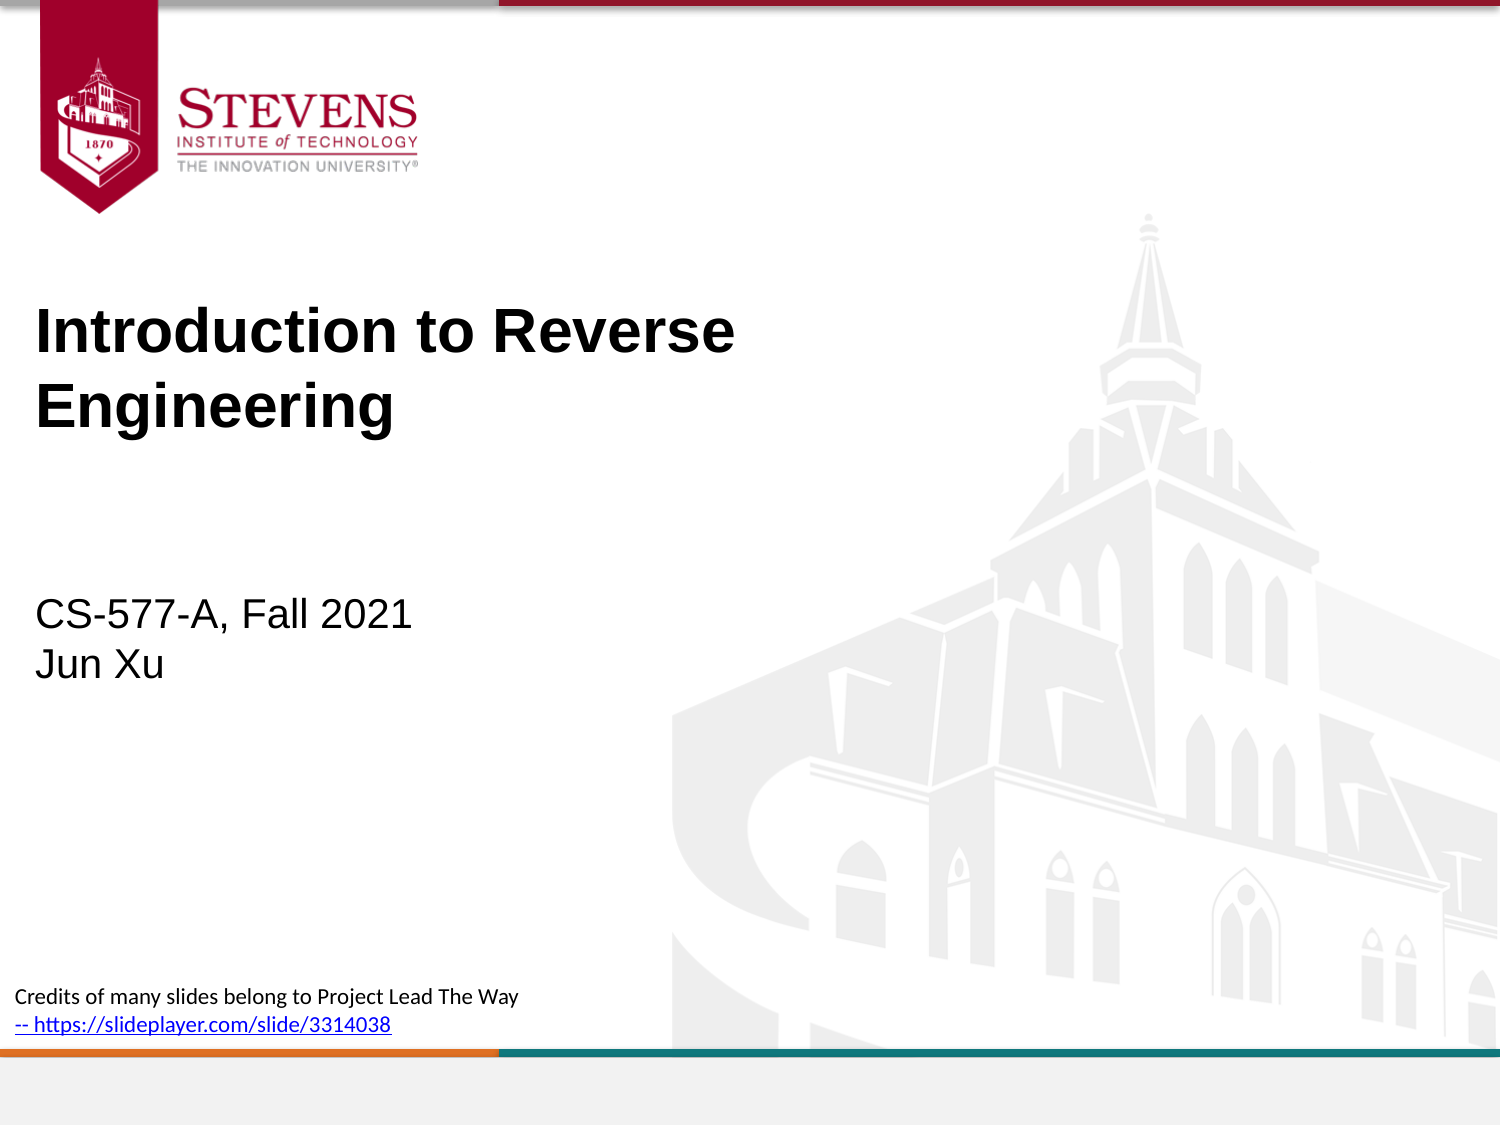

Introduction to Reverse Engineering
CS-577-A, Fall 2021
Jun Xu

Credits of many slides belong to Project Lead The Way
-- https://slideplayer.com/slide/3314038